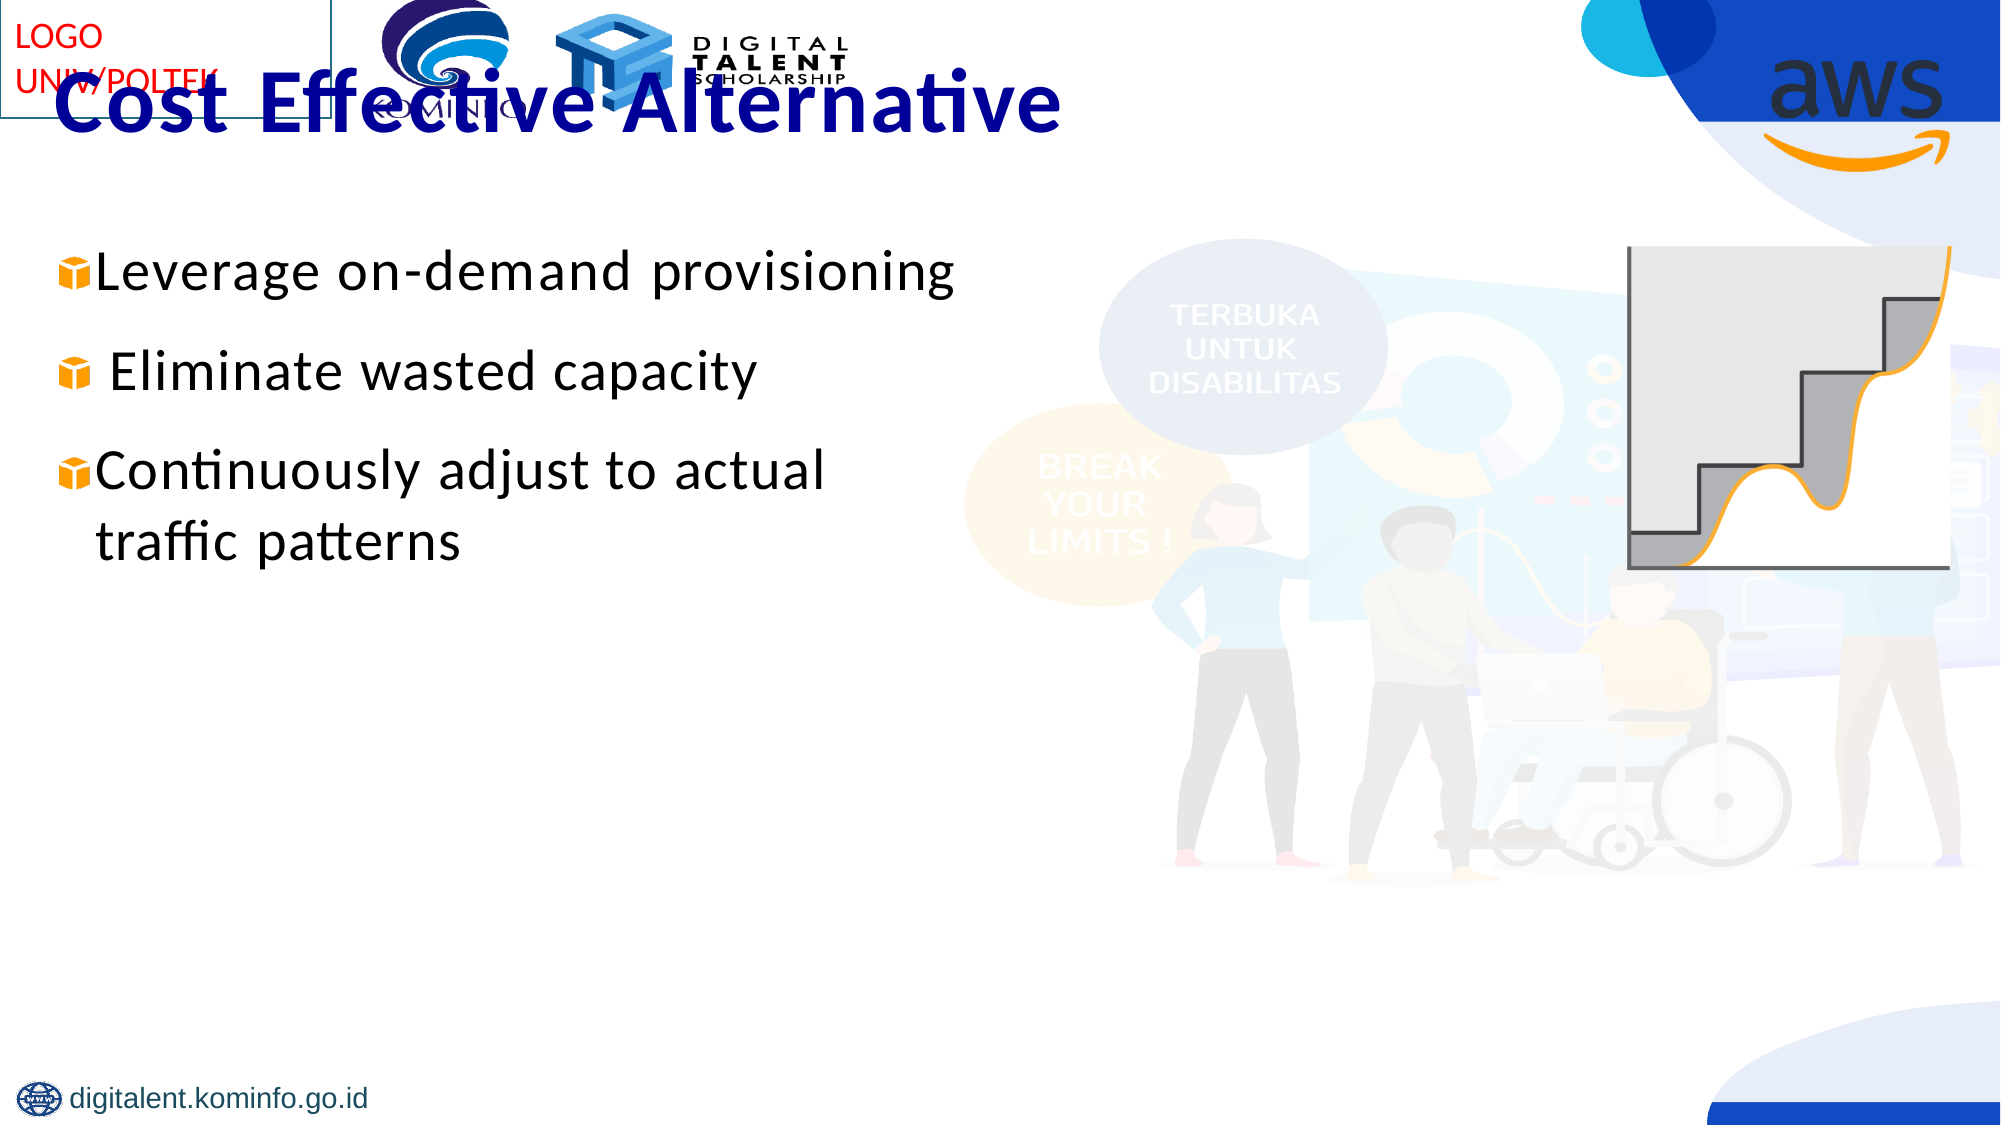

# Cost Effective Alternative

Leverage on-demand provisioning  Eliminate wasted capacity
Continuously adjust to actual traffic patterns